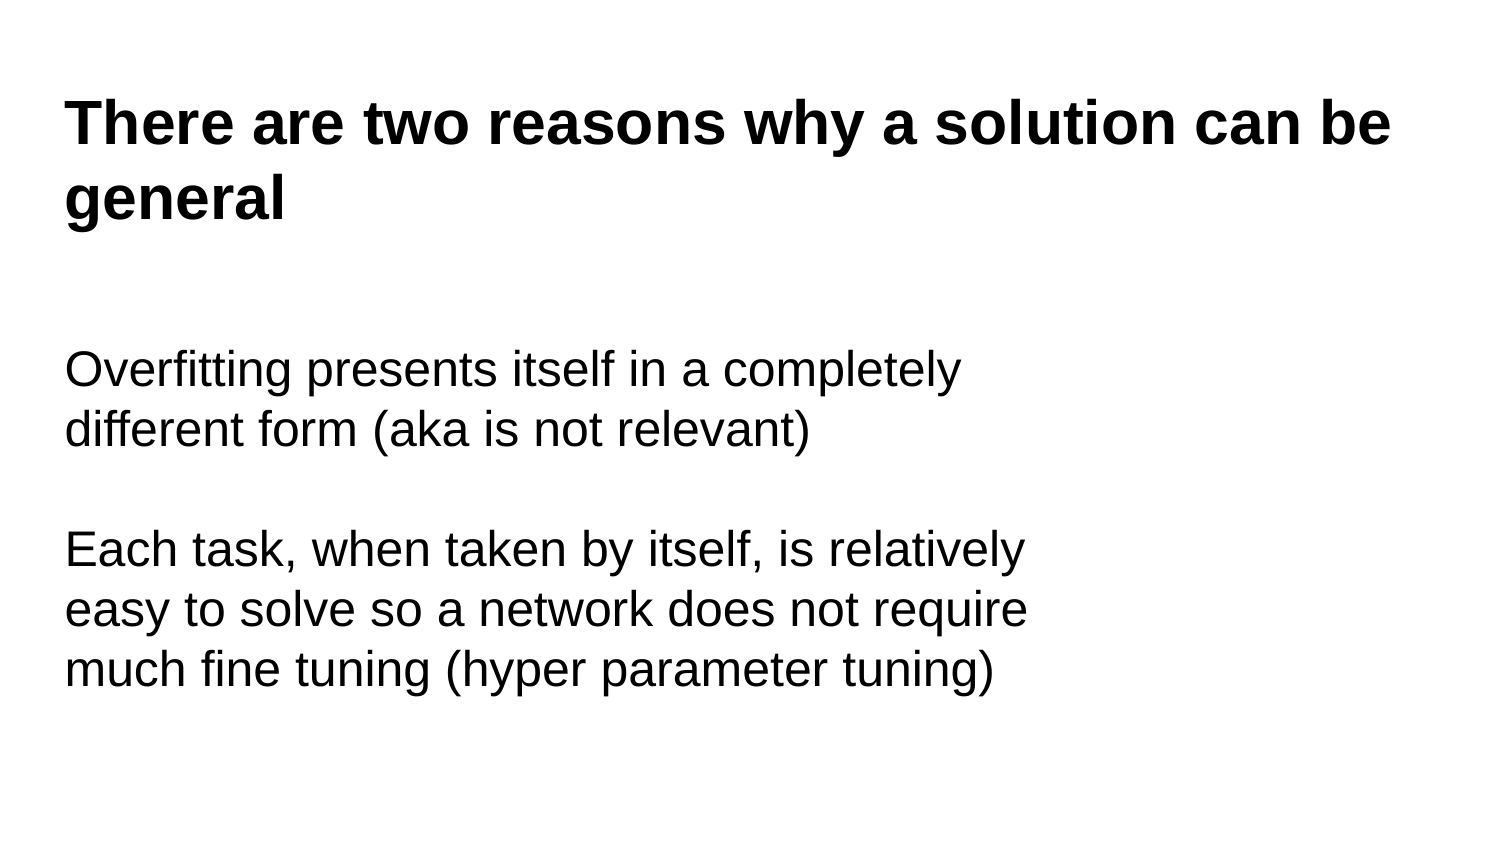

# There are two reasons why a solution can be general
Overfitting presents itself in a completely different form (aka is not relevant)

Each task, when taken by itself, is relatively easy to solve so a network does not require much fine tuning (hyper parameter tuning)